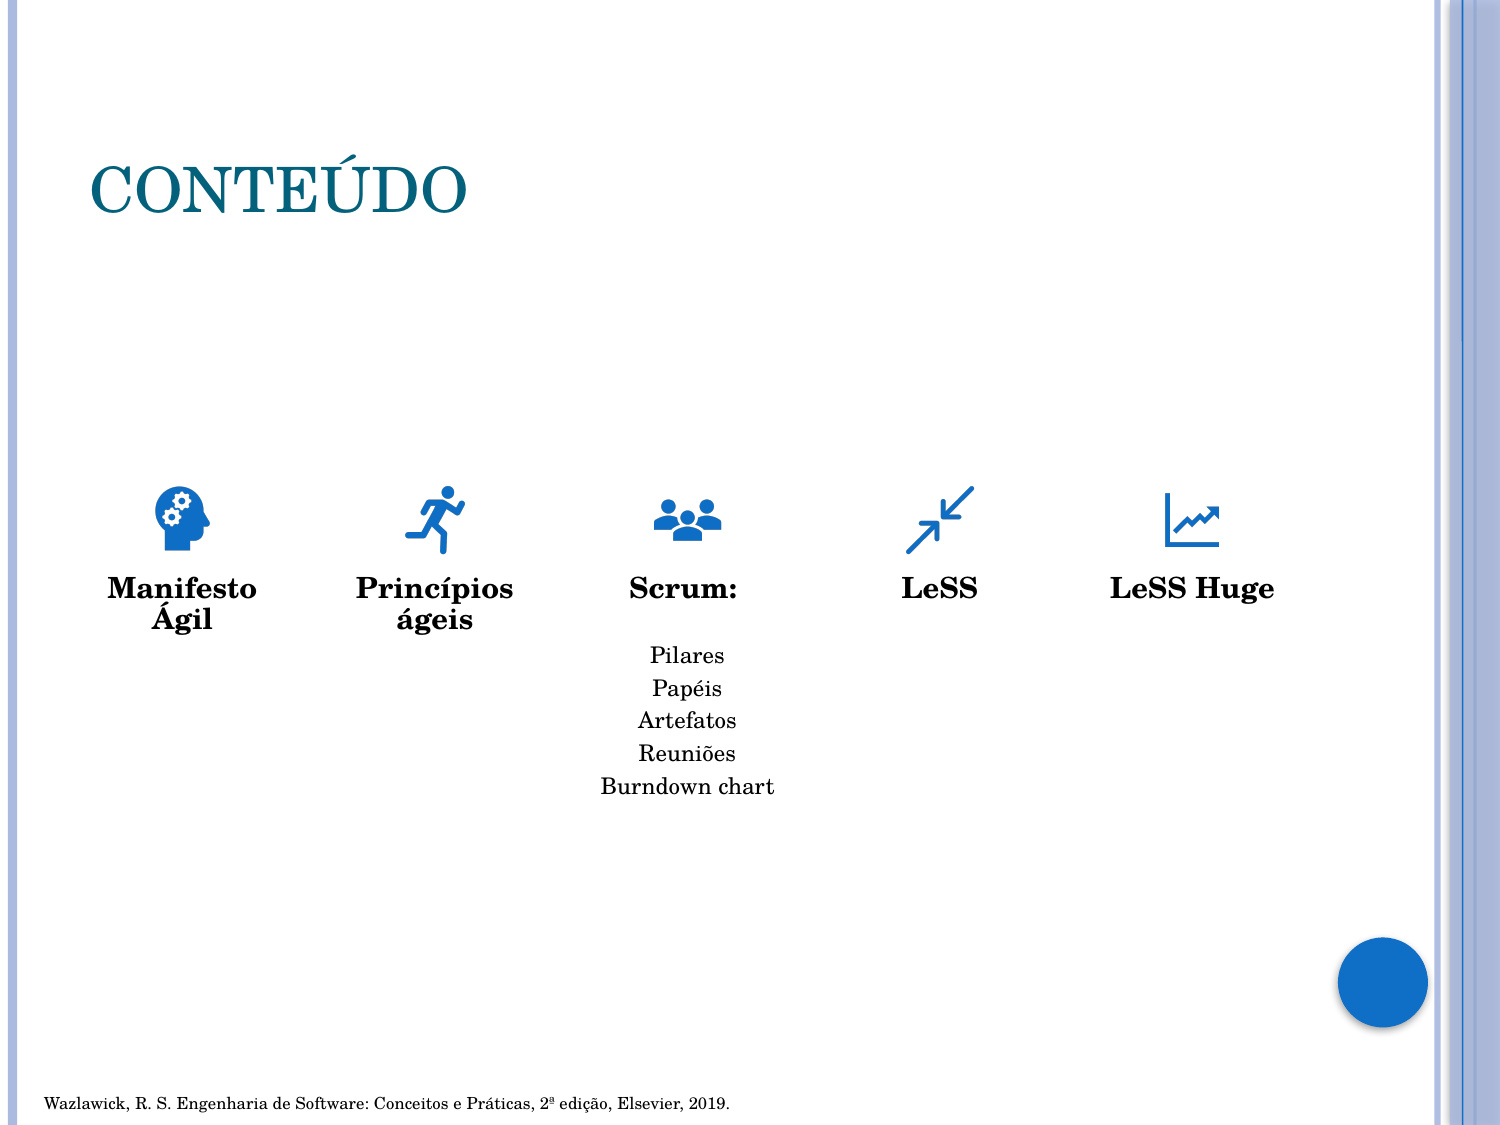

# Conteúdo
Manifesto Ágil
Princípios ágeis
Scrum:
Pilares
Papéis
Artefatos
Reuniões
Burndown chart
LeSS
LeSS Huge